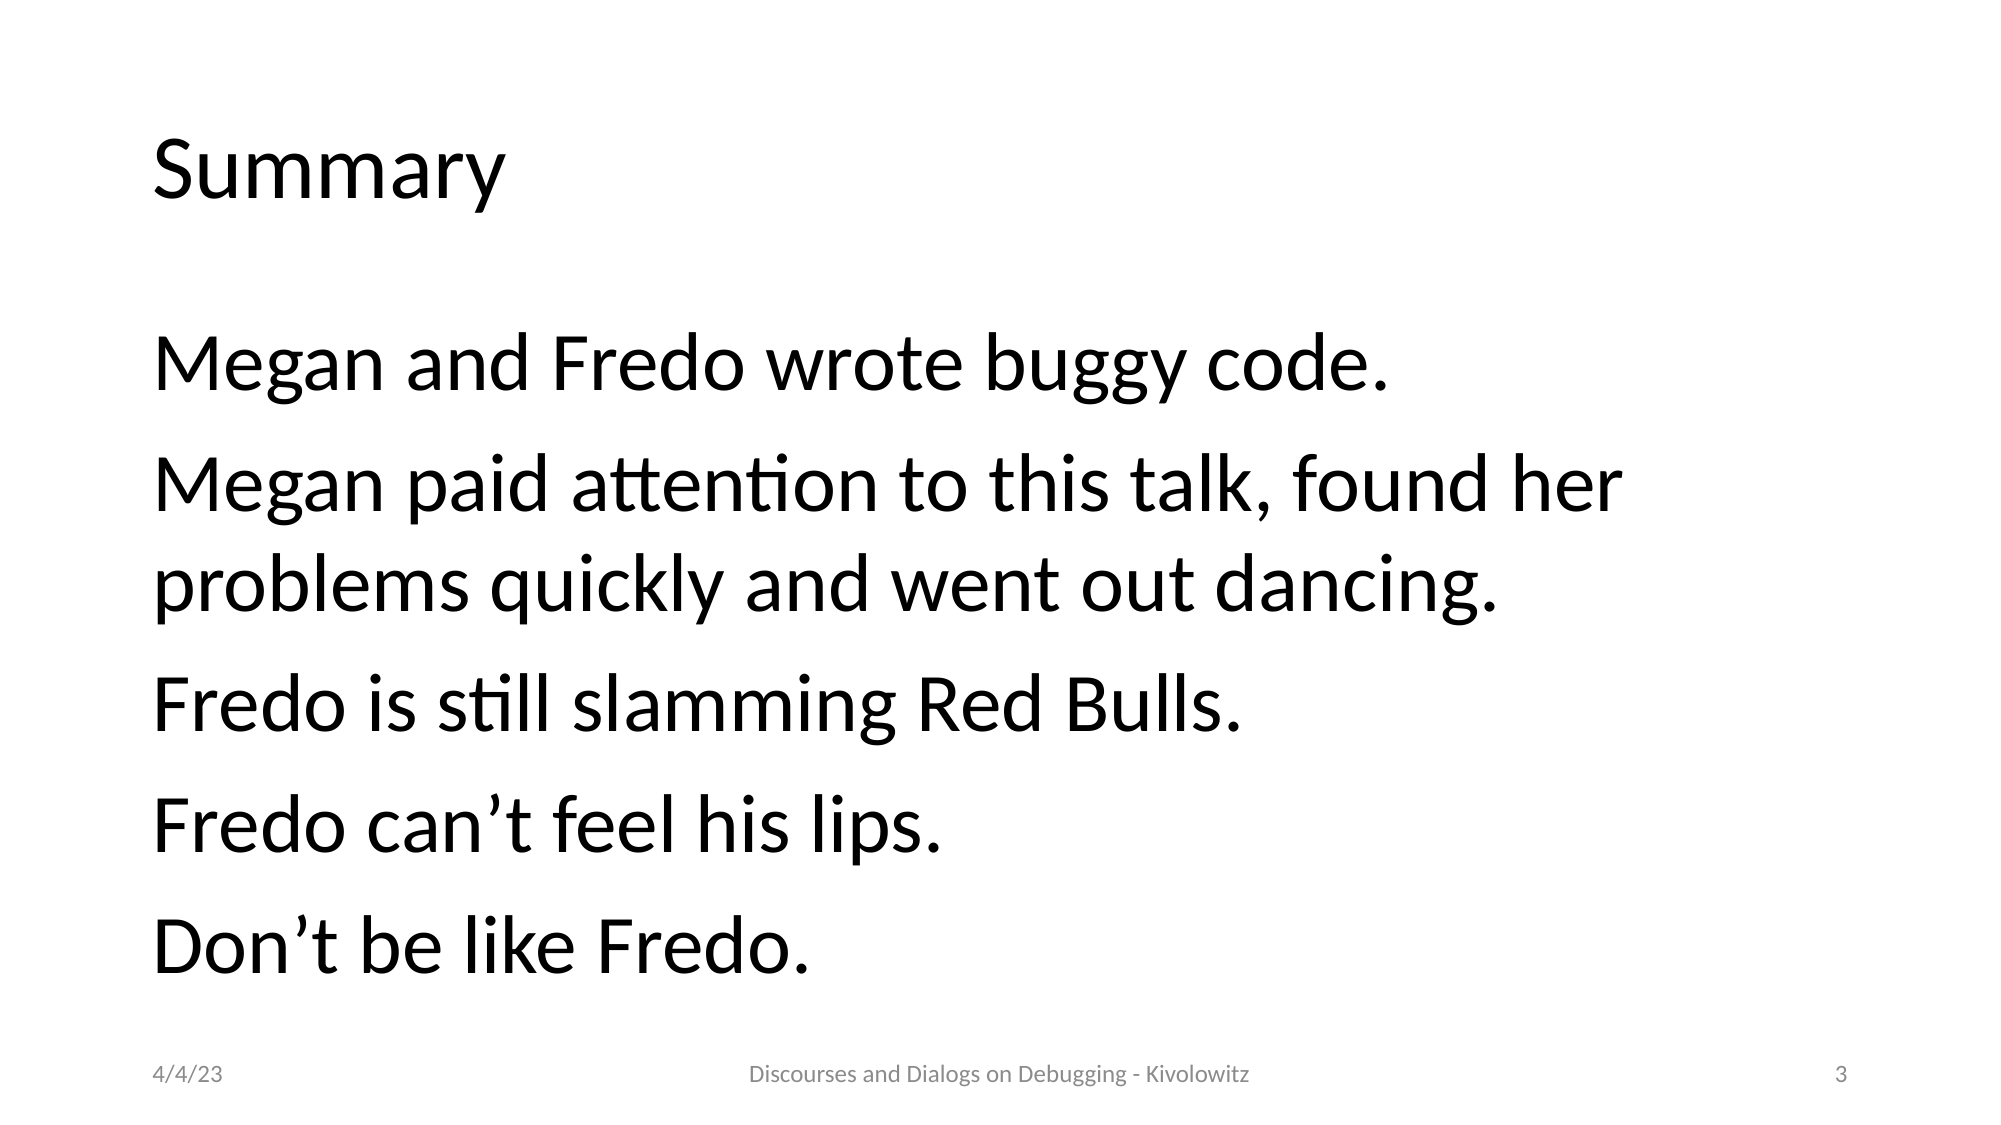

# Summary
Megan and Fredo wrote buggy code.
Megan paid attention to this talk, found her problems quickly and went out dancing.
Fredo is still slamming Red Bulls.
Fredo can’t feel his lips.
Don’t be like Fredo.
4/4/23
Discourses and Dialogs on Debugging - Kivolowitz
3